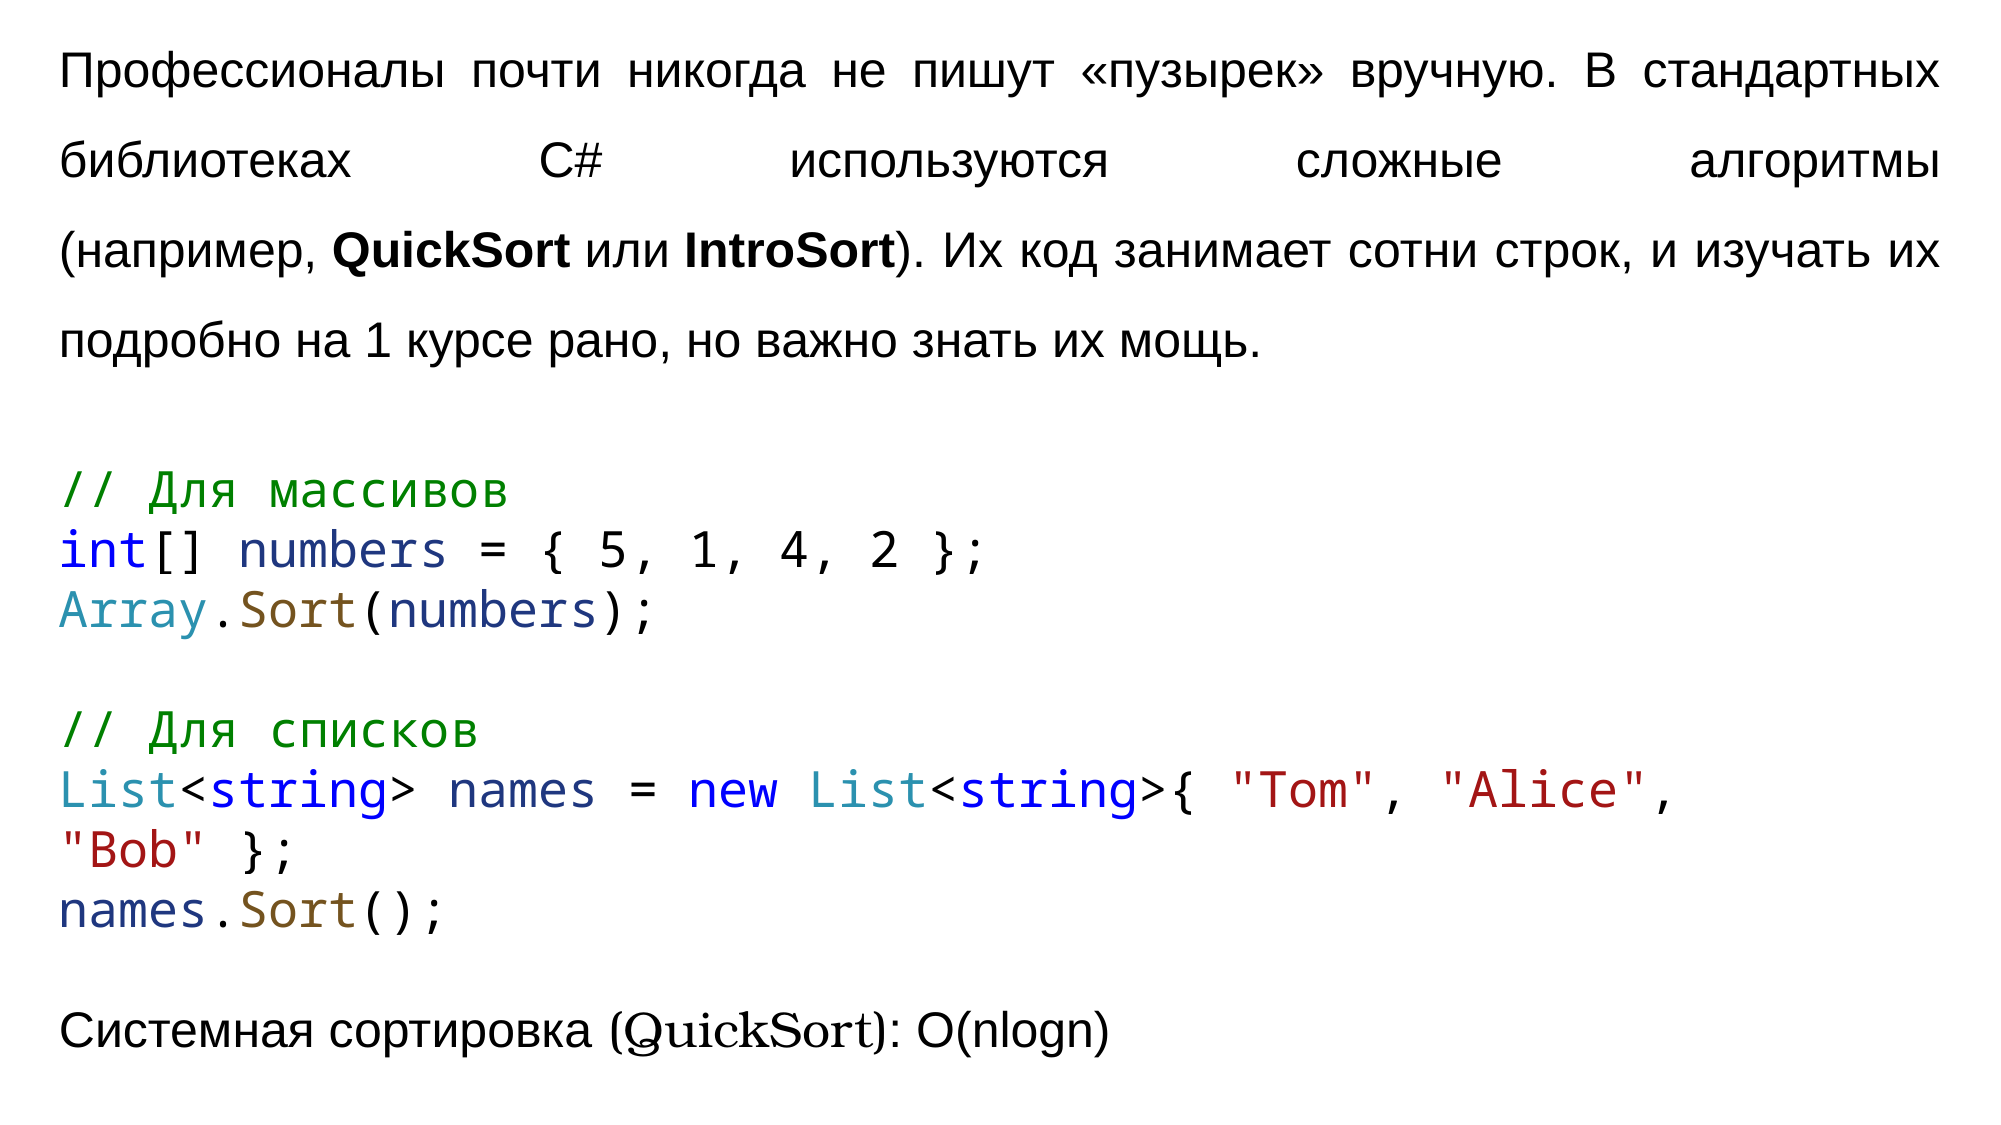

Профессионалы почти никогда не пишут «пузырек» вручную. В стандартных библиотеках C# используются сложные алгоритмы (например, QuickSort или IntroSort). Их код занимает сотни строк, и изучать их подробно на 1 курсе рано, но важно знать их мощь.

// Для массивов
int[] numbers = { 5, 1, 4, 2 };
Array.Sort(numbers);

// Для списков
List<string> names = new List<string>{ "Tom", "Alice", "Bob" };
names.Sort();

Системная сортировка (QuickSort): O(nlogn)